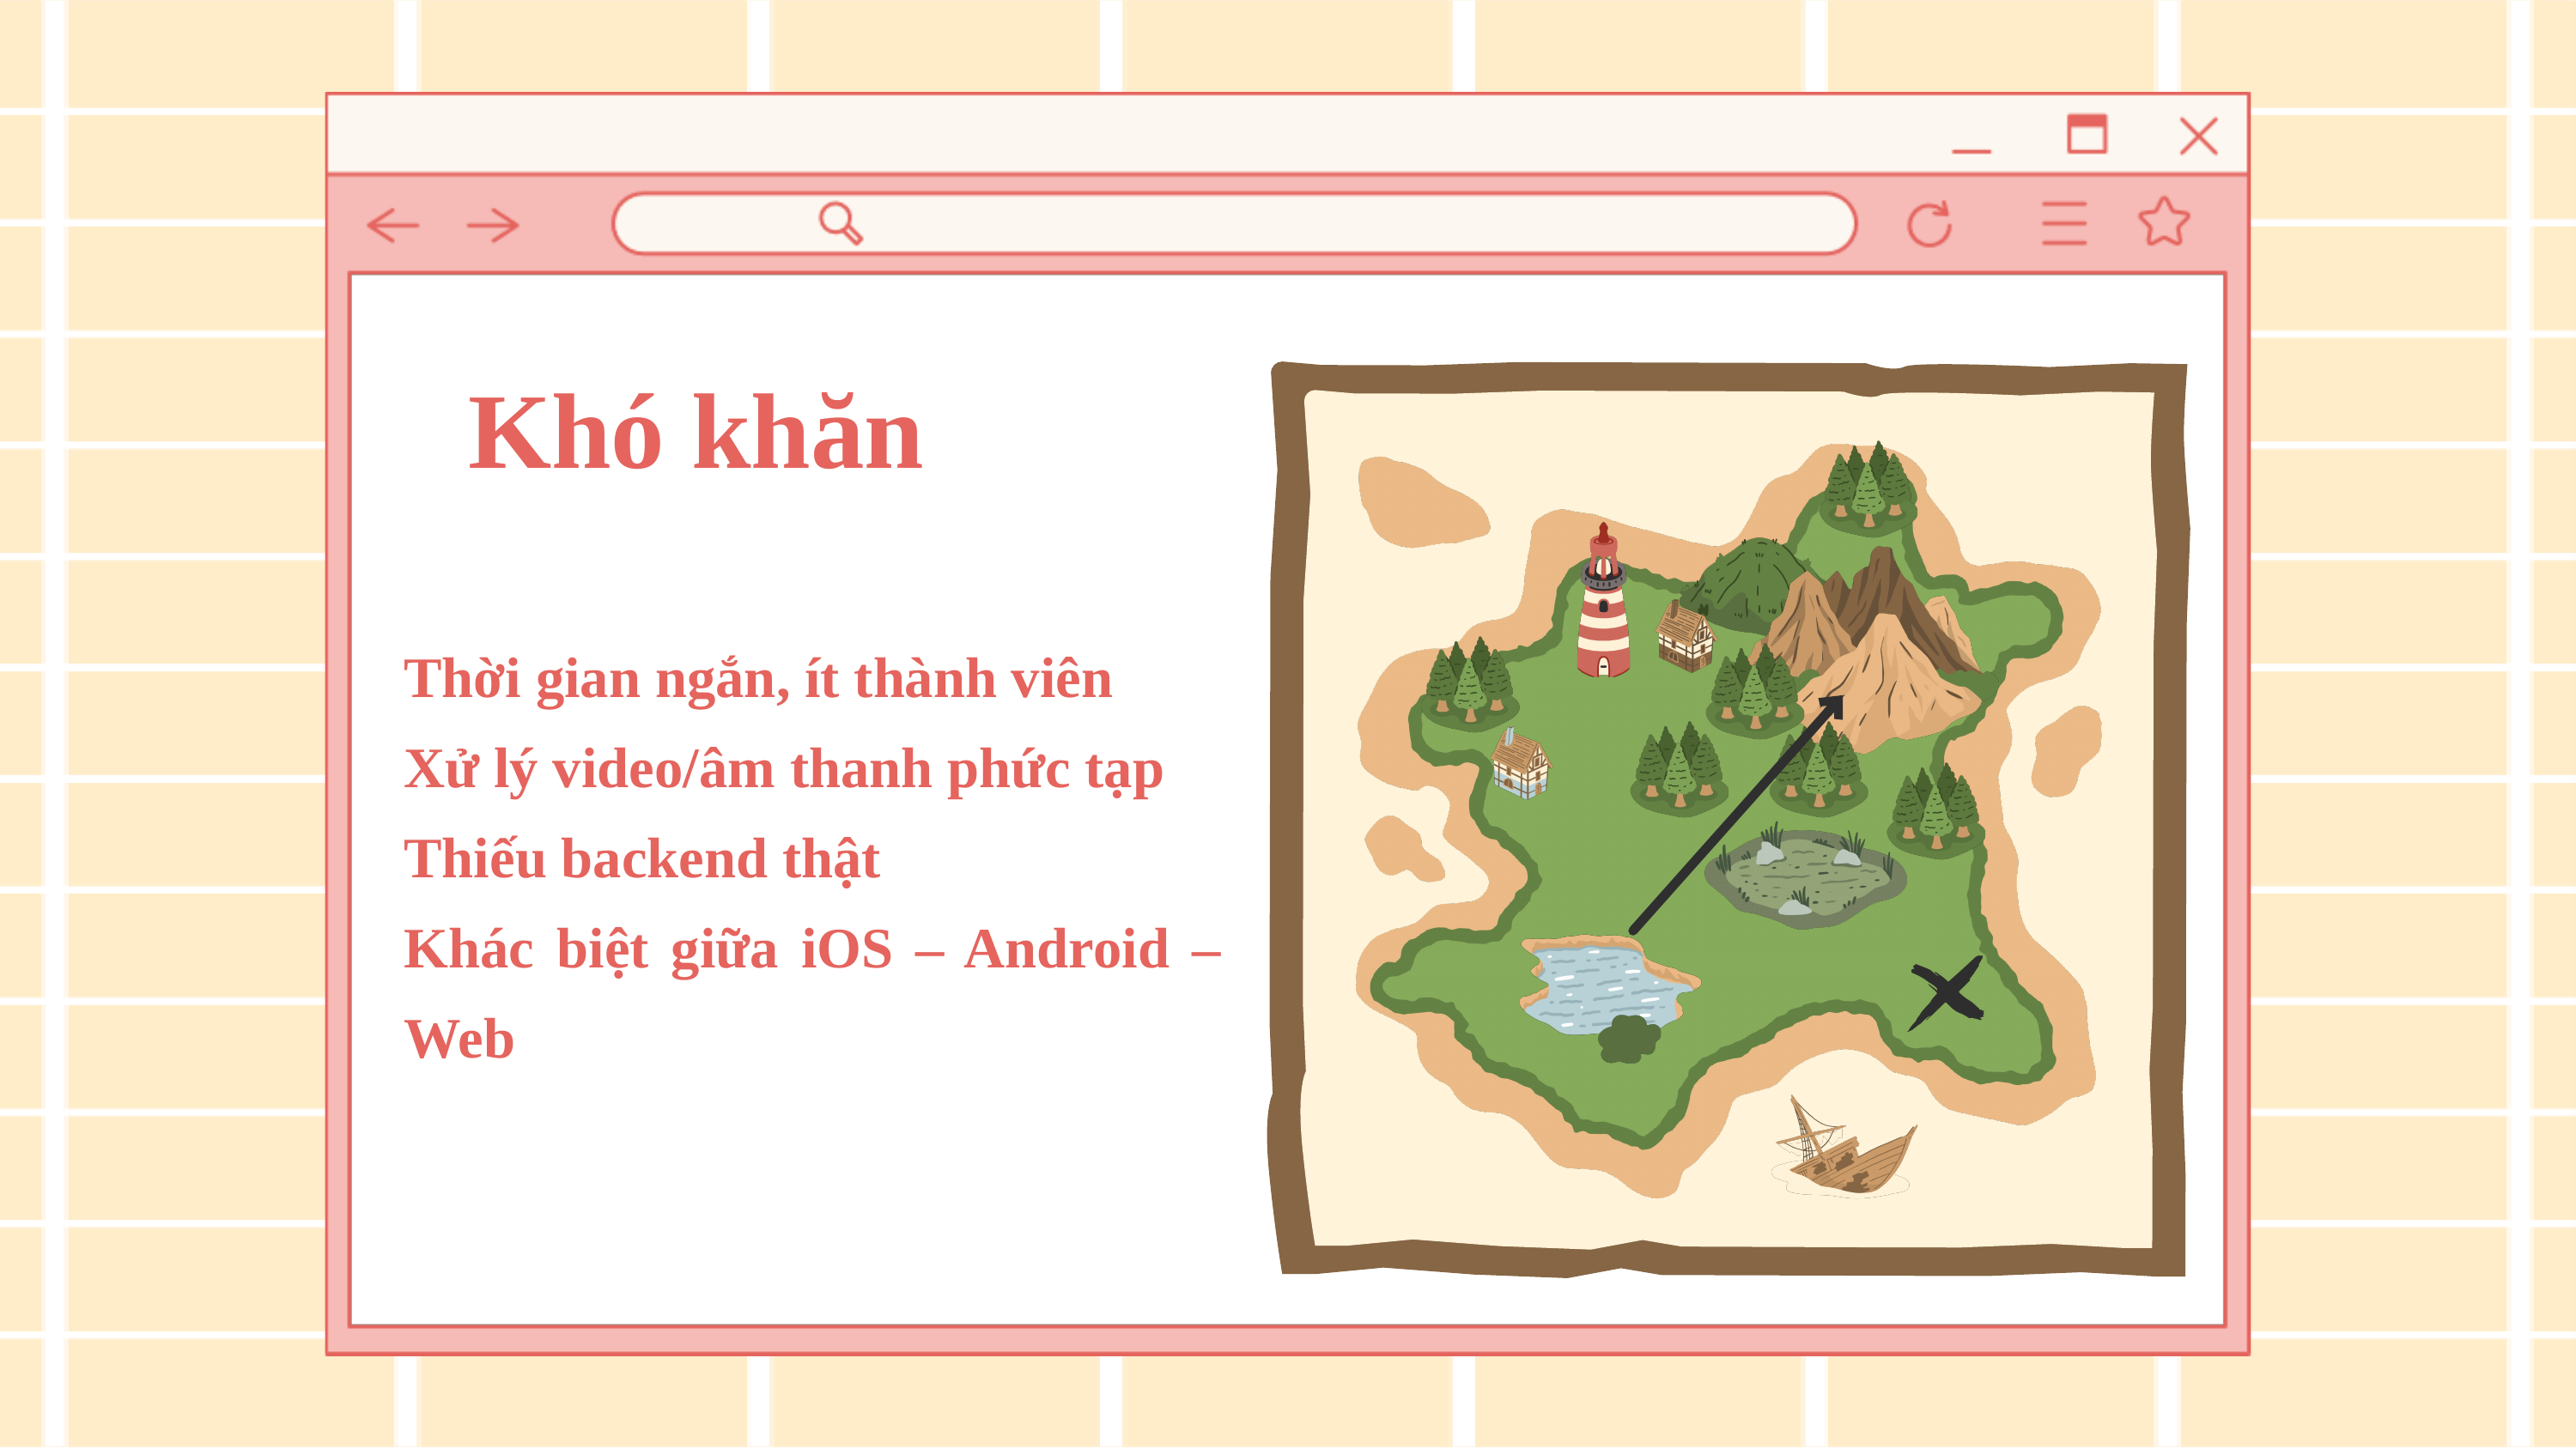

Khó khăn

Thời gian ngắn, ít thành viên
Xử lý video/âm thanh phức tạp
Thiếu backend thật
Khác biệt giữa iOS – Android – Web